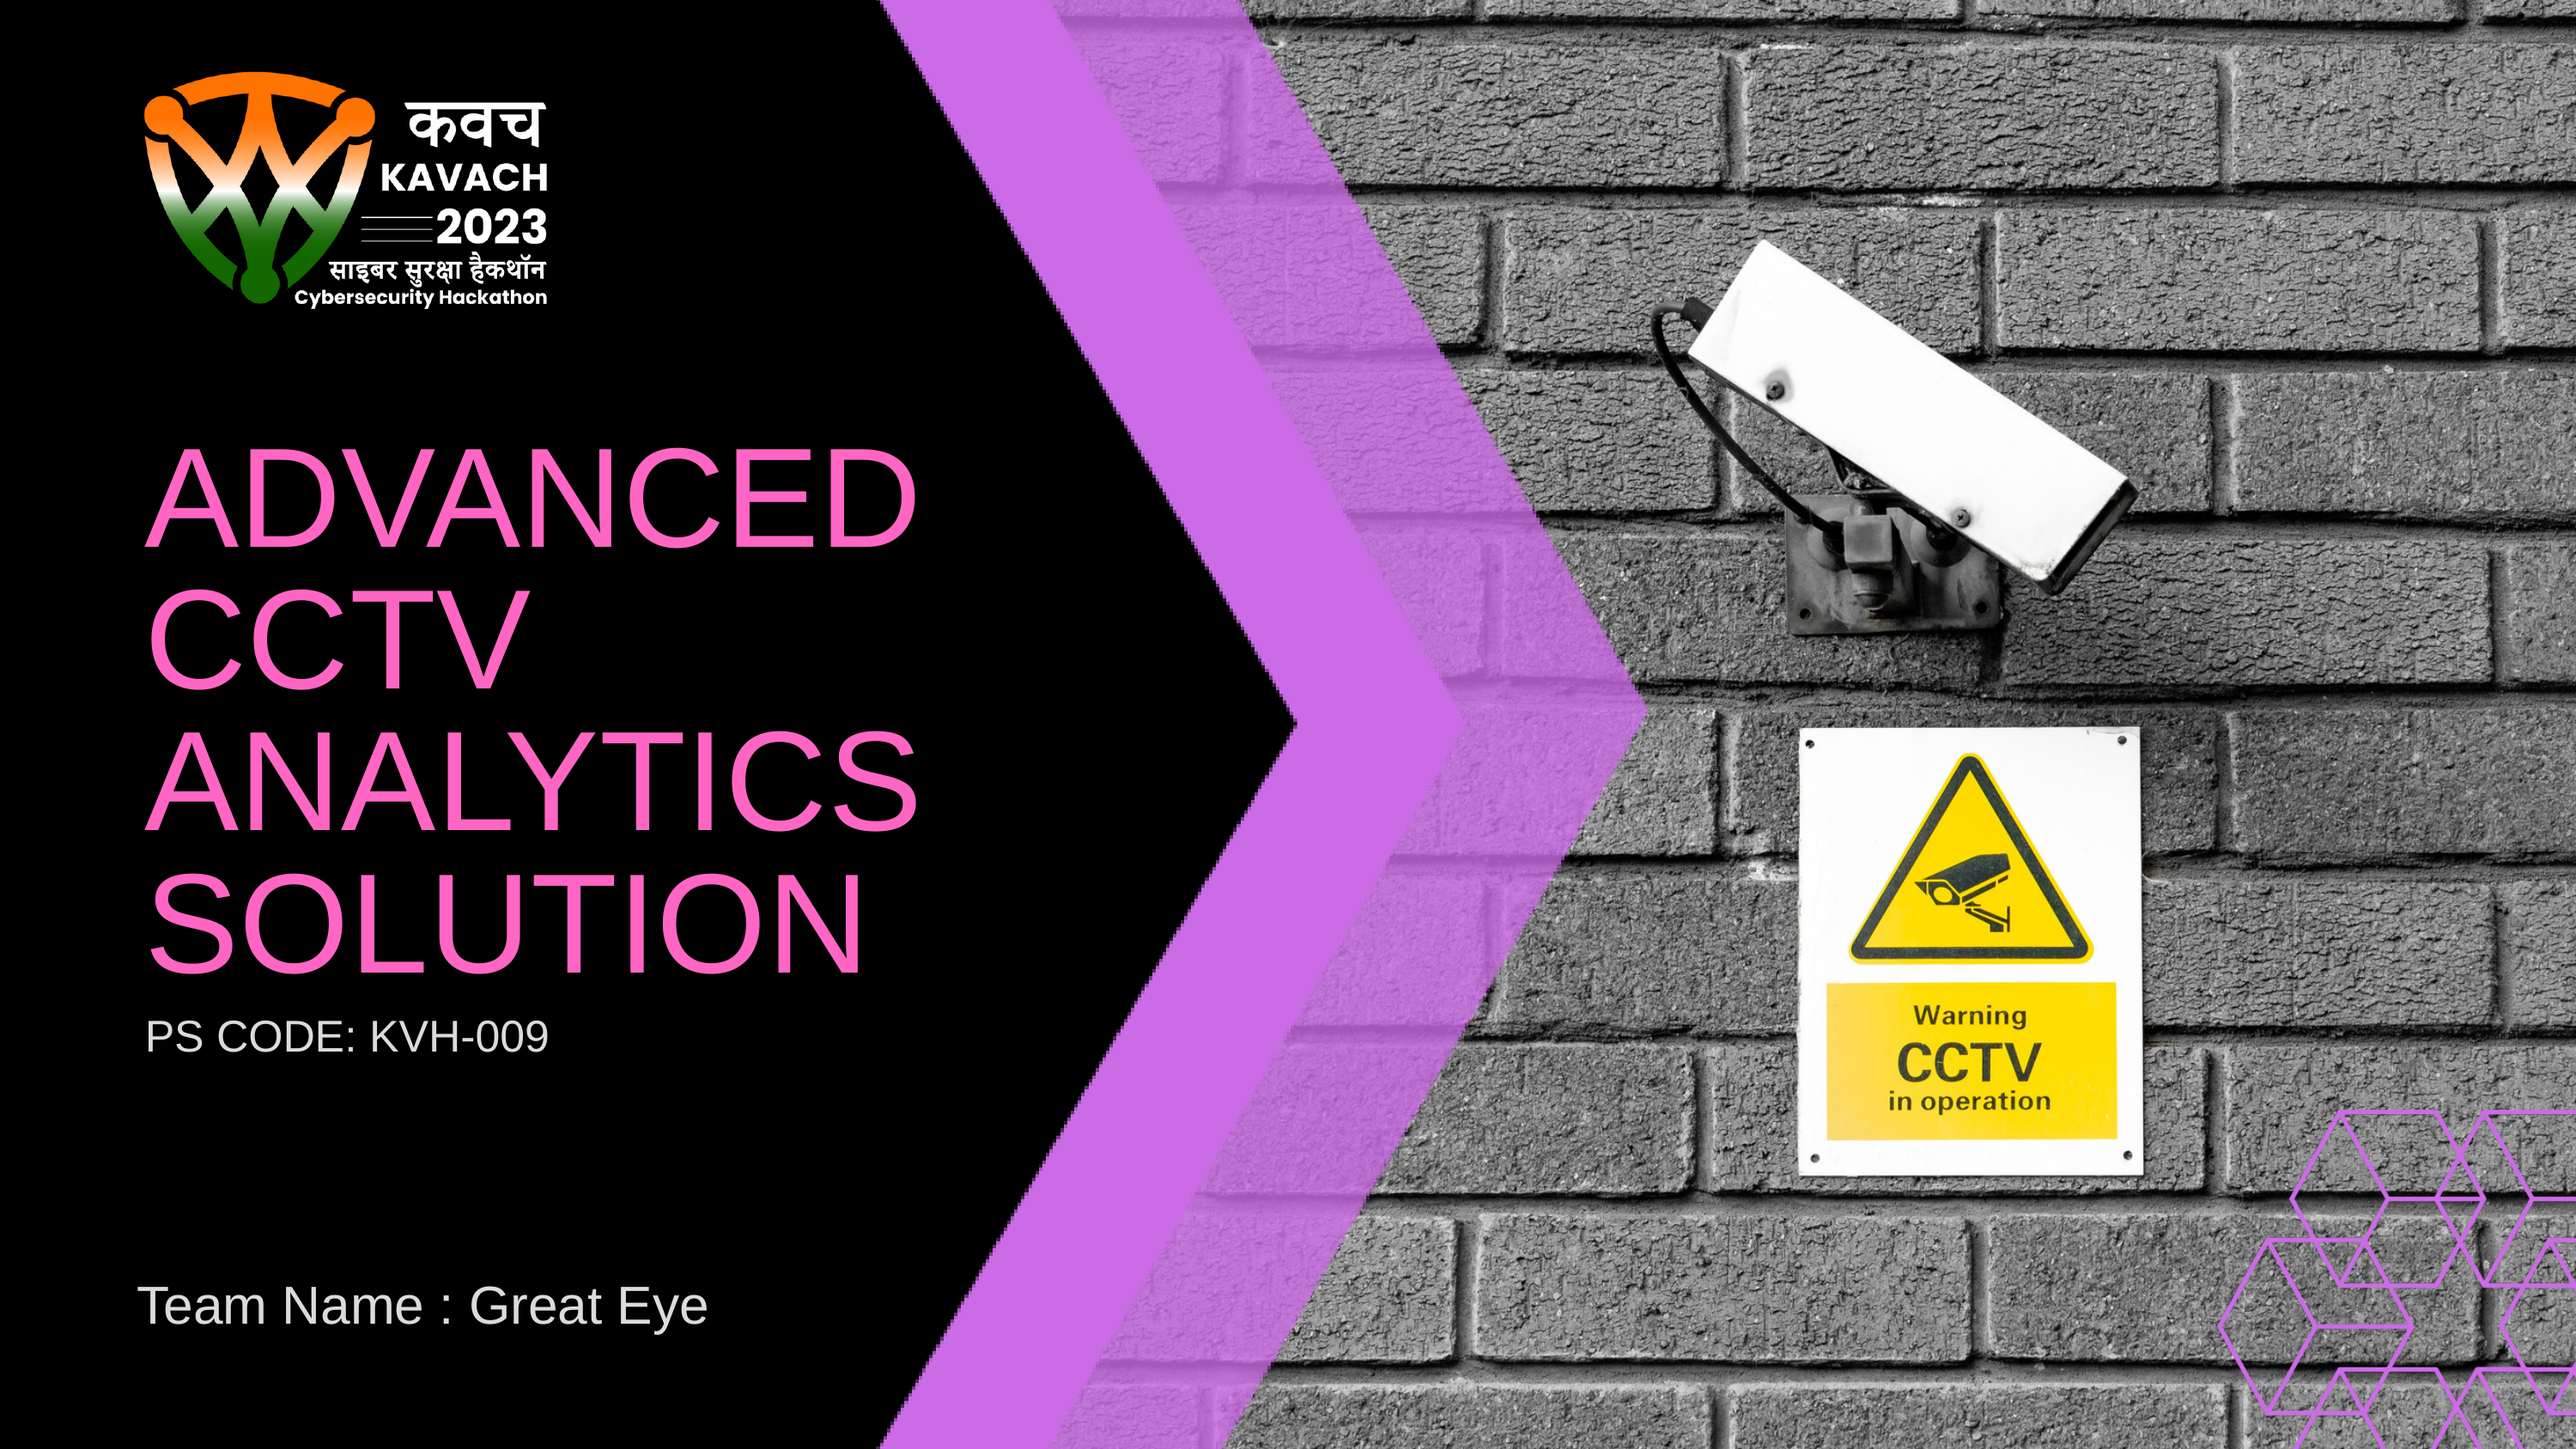

ADVANCED CCTV ANALYTICS SOLUTION
PS CODE: KVH-009

Team Name : Great Eye